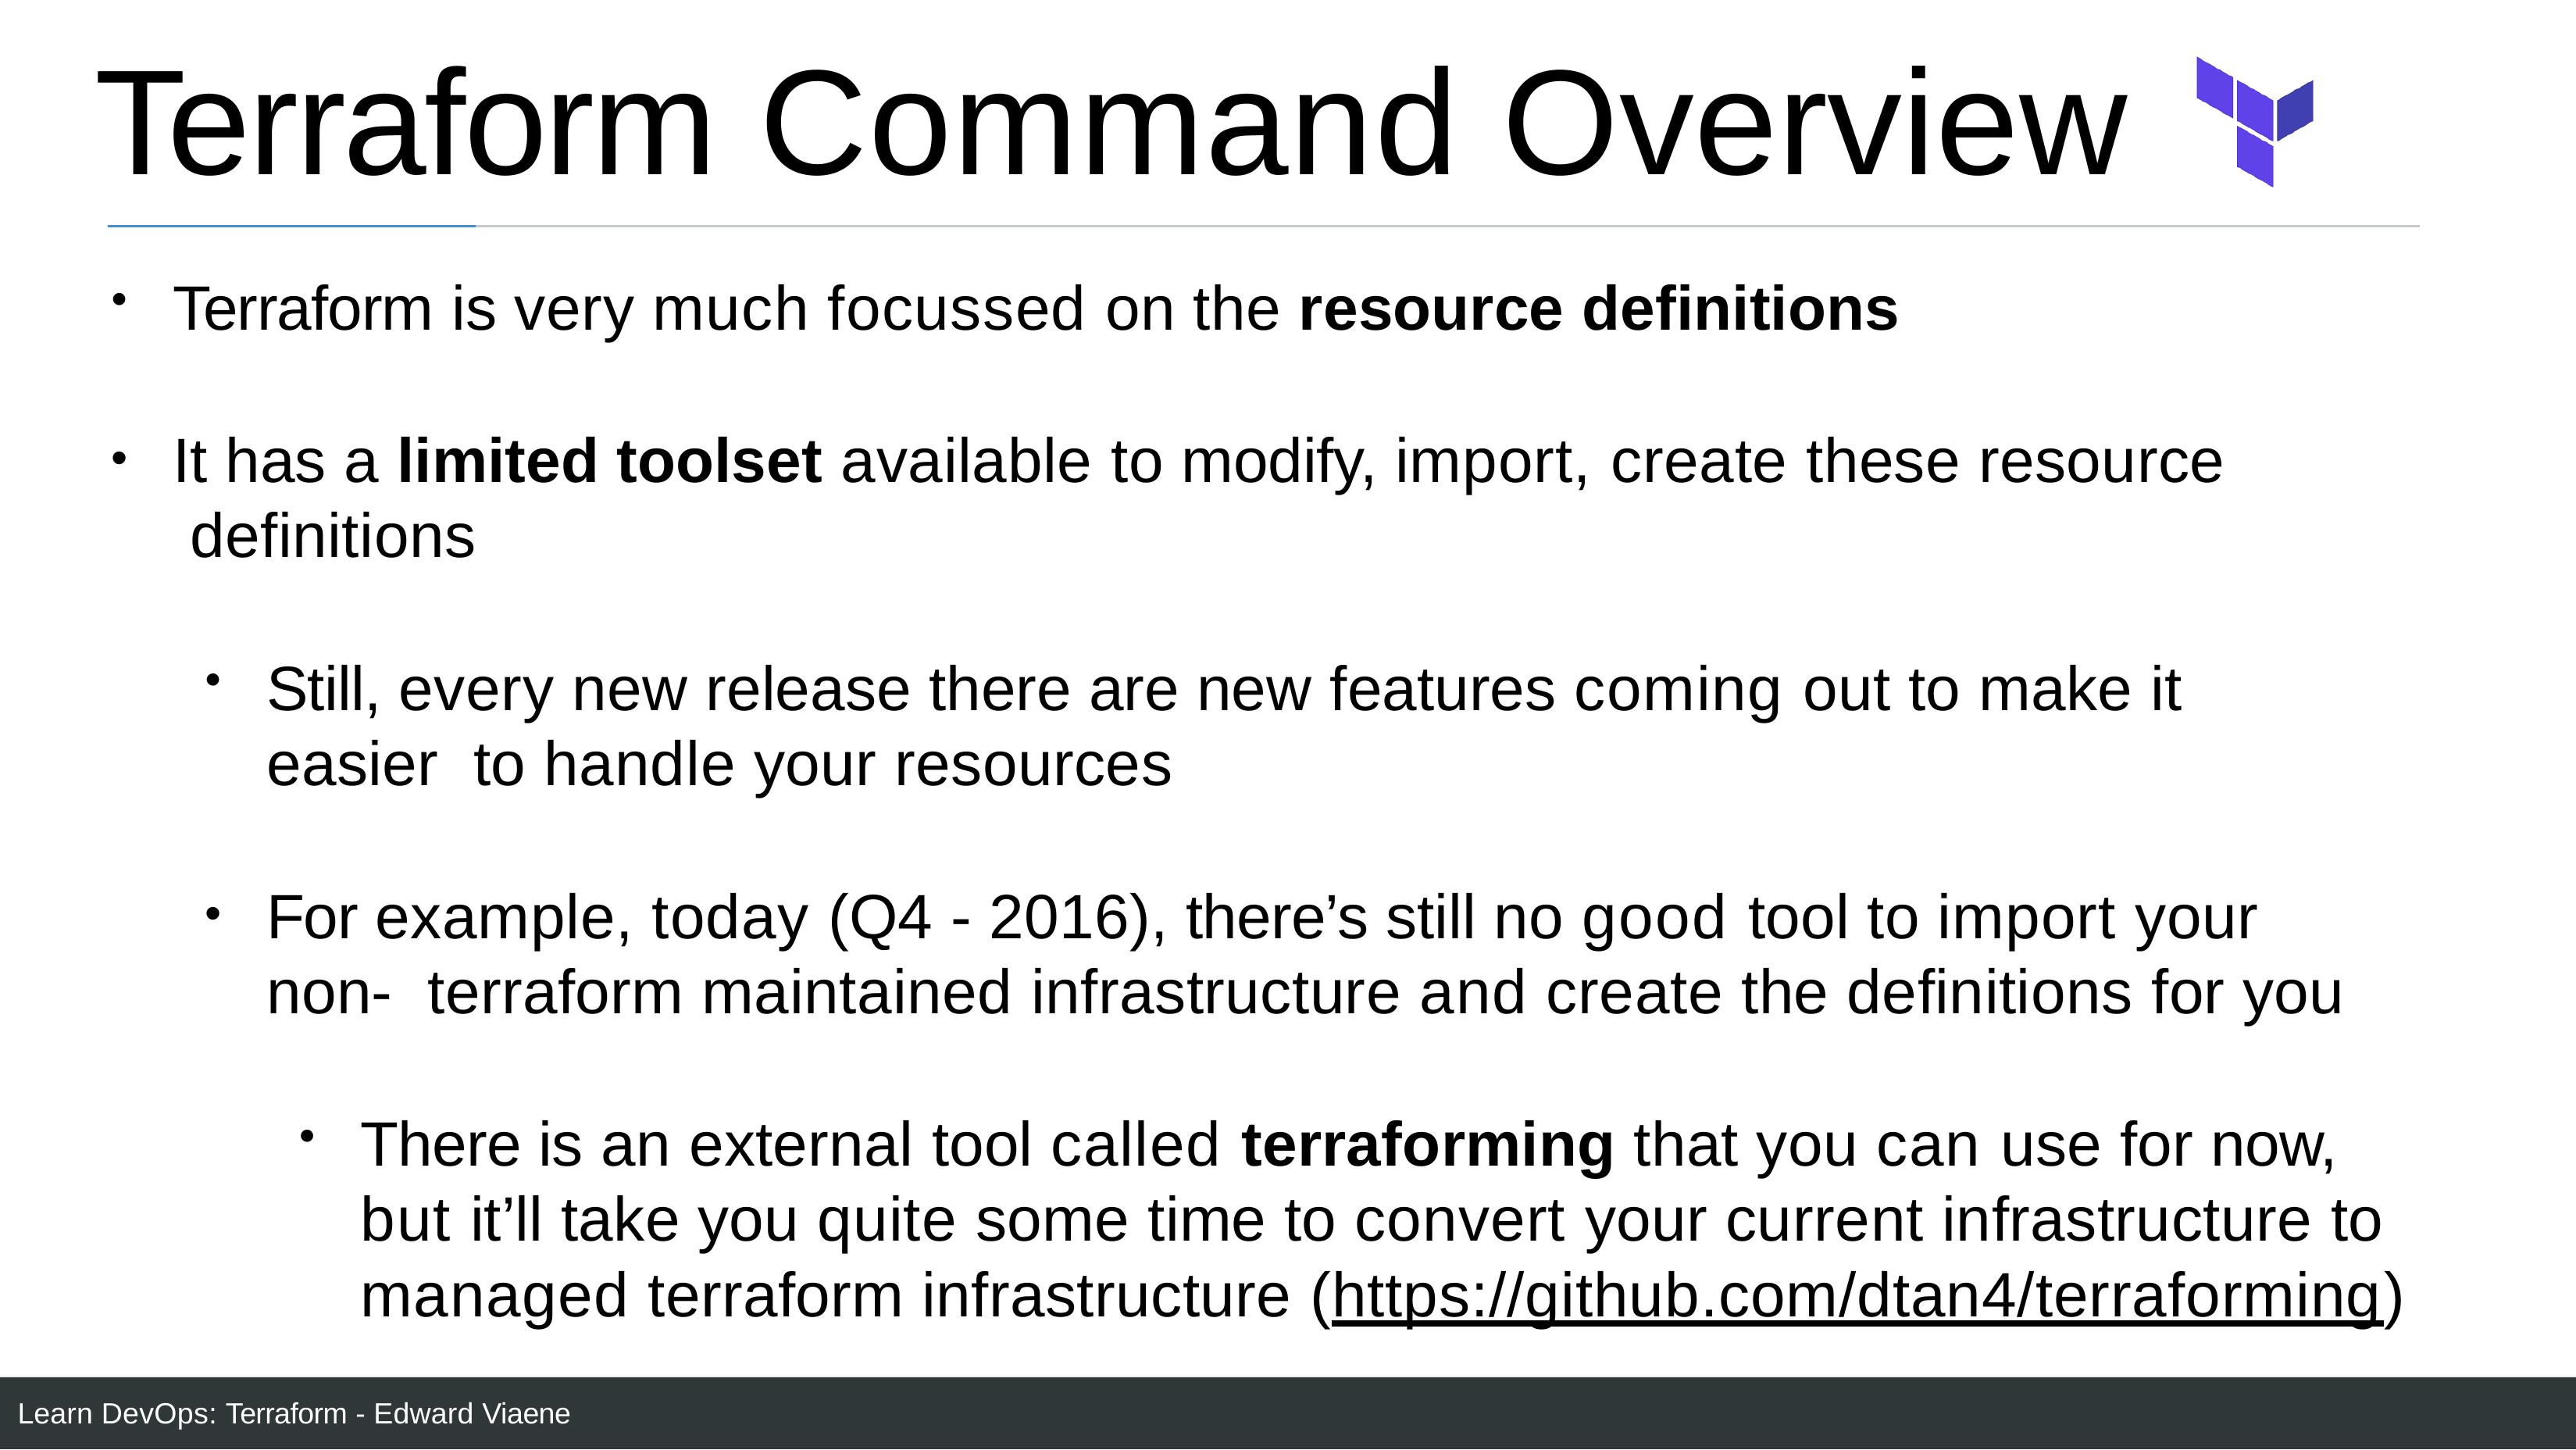

# Terraform Command Overview
Terraform is very much focussed on the resource definitions

It has a limited toolset available to modify, import, create these resource  definitions

Still, every new release there are new features coming out to make it easier  to handle your resources

For example, today (Q4 - 2016), there’s still no good tool to import your non-  terraform maintained infrastructure and create the definitions for you

There is an external tool called terraforming that you can use for now,  but it’ll take you quite some time to convert your current infrastructure to  managed terraform infrastructure (https://github.com/dtan4/terraforming)
Learn DevOps: Terraform - Edward Viaene